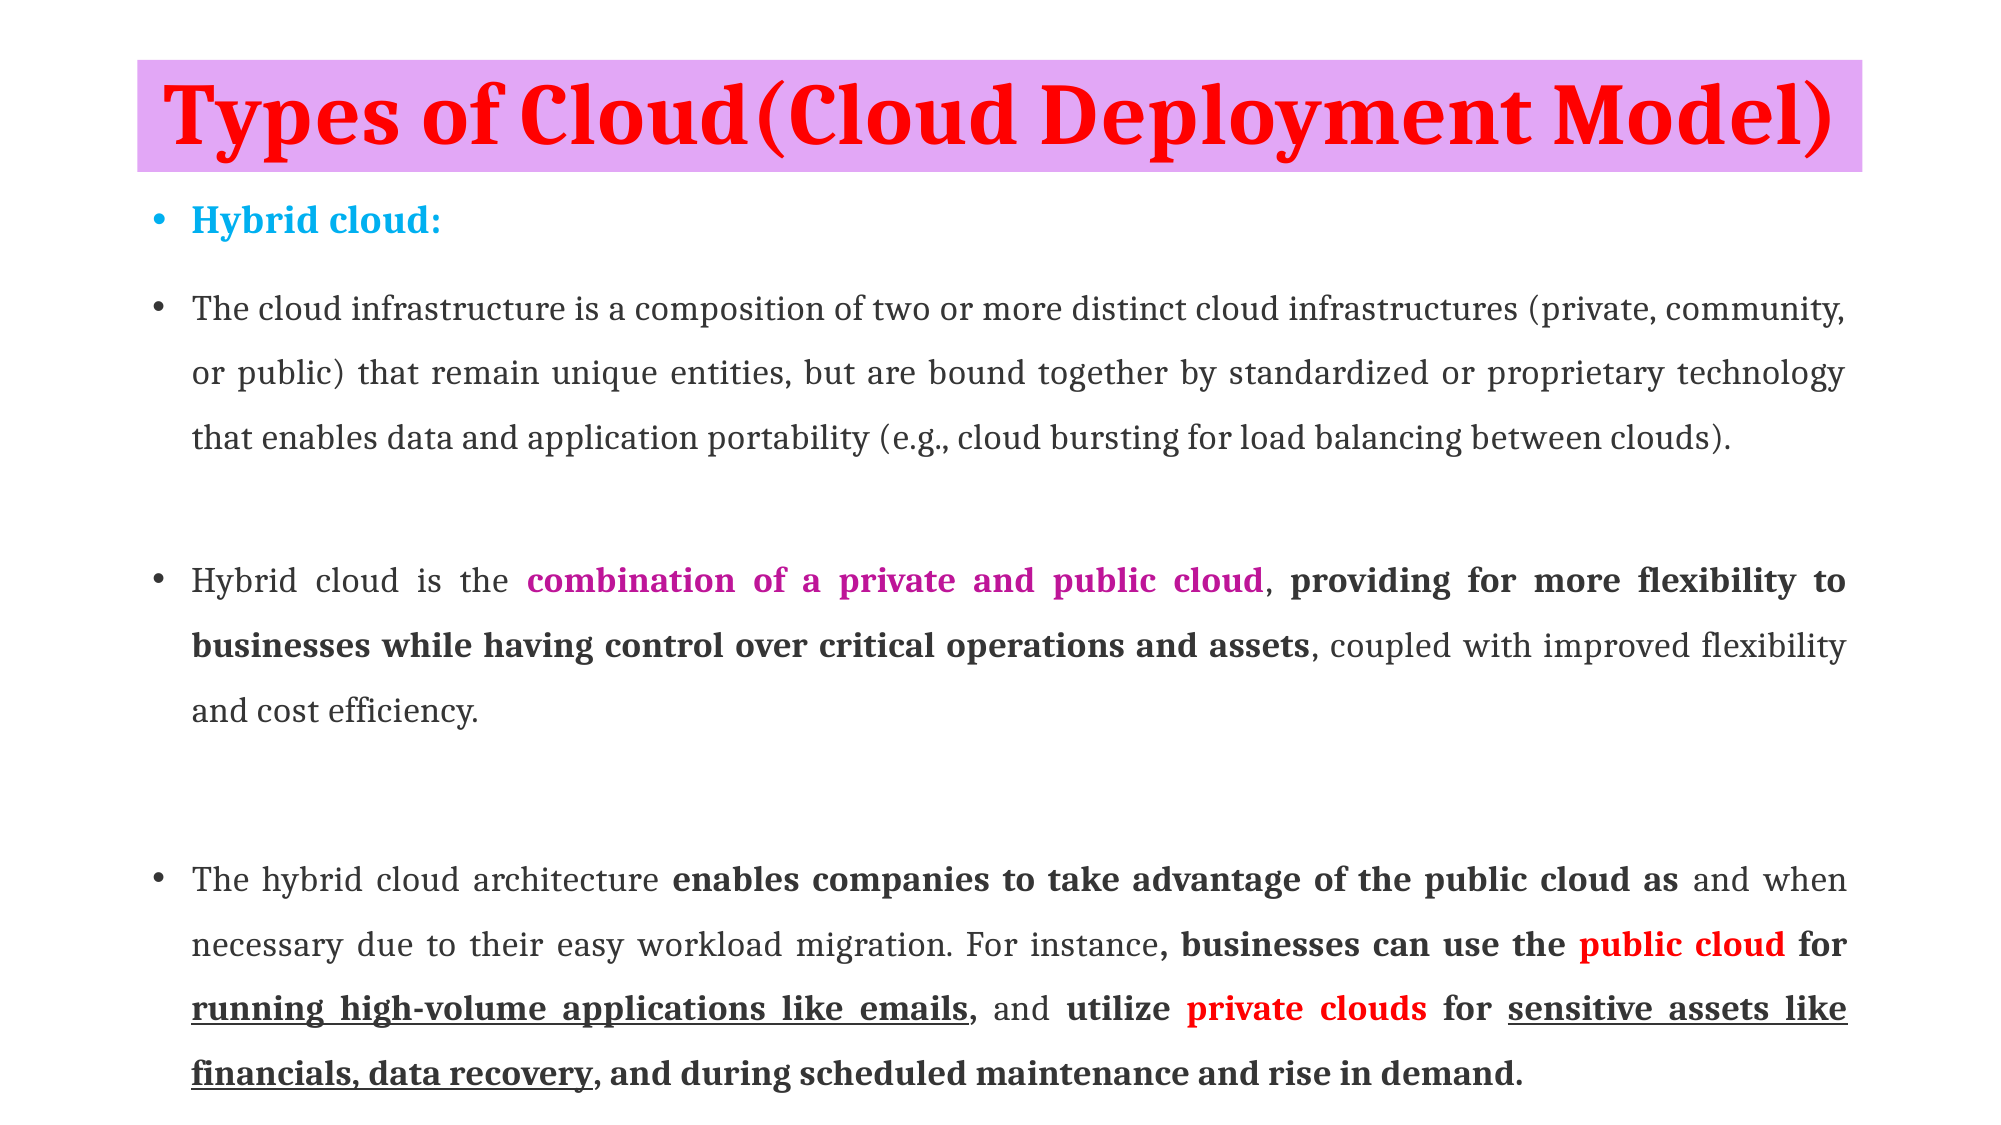

# Types of Cloud(Cloud Deployment Model)
Hybrid cloud:
The cloud infrastructure is a composition of two or more distinct cloud infrastructures (private, community, or public) that remain unique entities, but are bound together by standardized or proprietary technology that enables data and application portability (e.g., cloud bursting for load balancing between clouds).

Hybrid cloud is the combination of a private and public cloud, providing for more flexibility to businesses while having control over critical operations and assets, coupled with improved flexibility and cost efficiency.

The hybrid cloud architecture enables companies to take advantage of the public cloud as and when necessary due to their easy workload migration. For instance, businesses can use the public cloud for running high-volume applications like emails, and utilize private clouds for sensitive assets like financials, data recovery, and during scheduled maintenance and rise in demand.